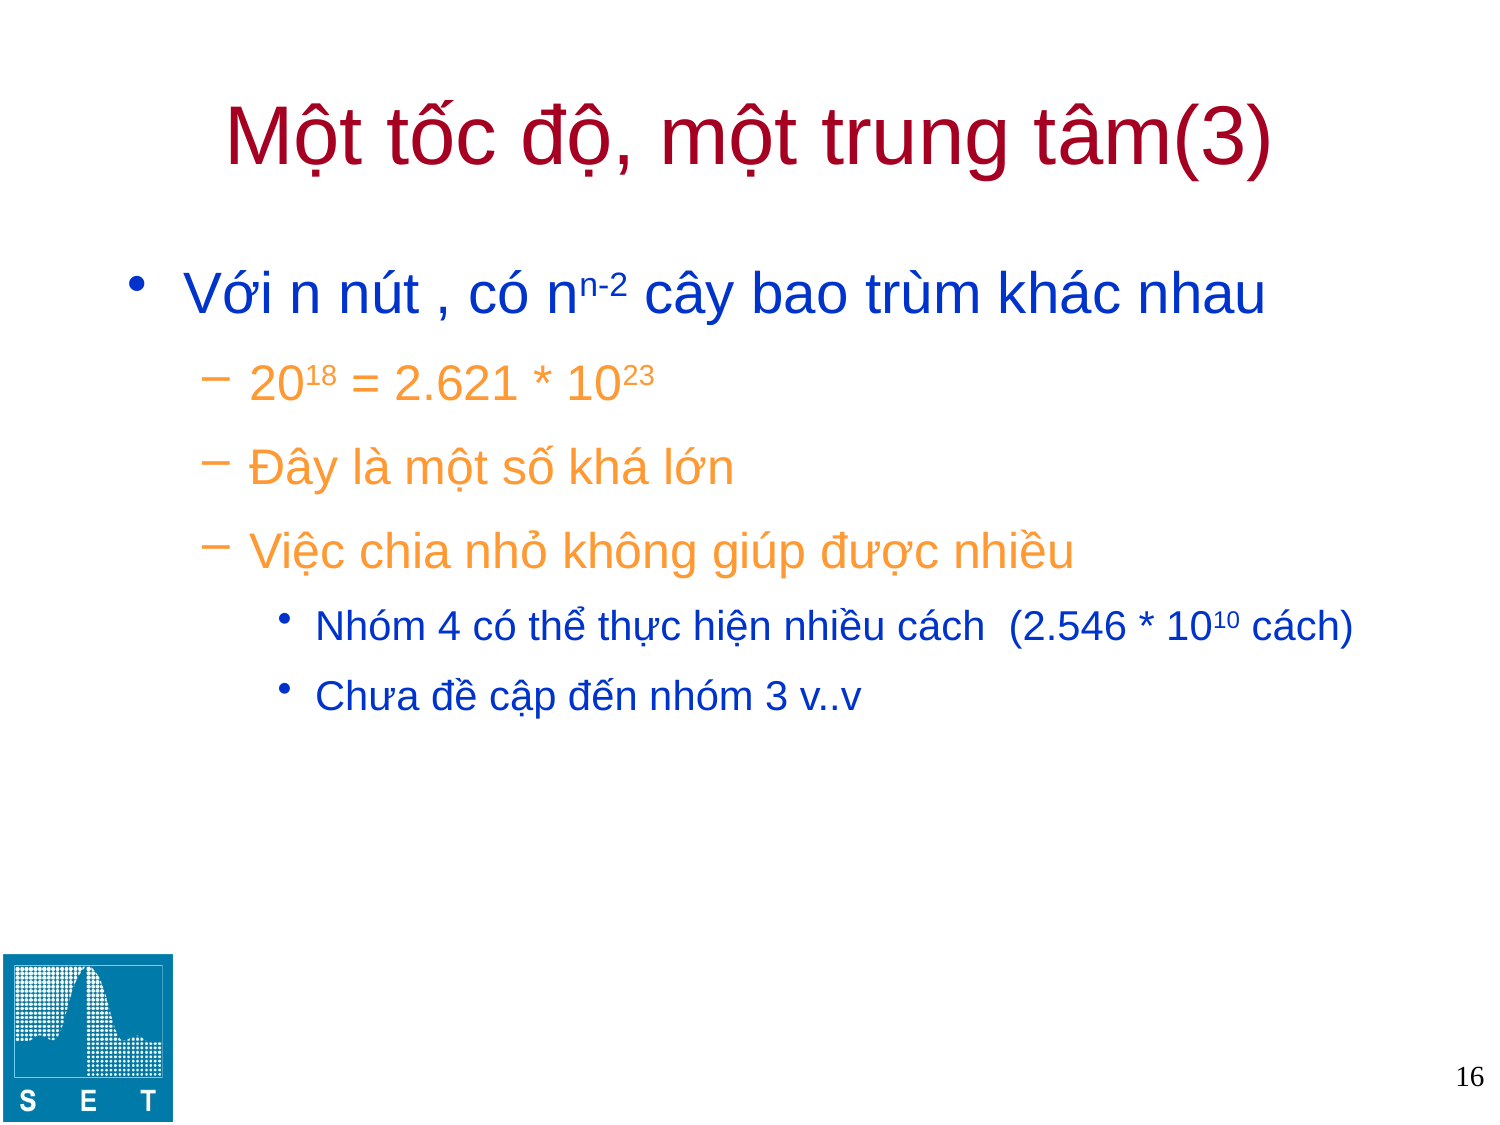

# Một tốc độ, một trung tâm(3)
Với n nút , có nn-2 cây bao trùm khác nhau
2018 = 2.621 * 1023
Đây là một số khá lớn
Việc chia nhỏ không giúp được nhiều
Nhóm 4 có thể thực hiện nhiều cách  (2.546 * 1010 cách)
Chưa đề cập đến nhóm 3 v..v
16